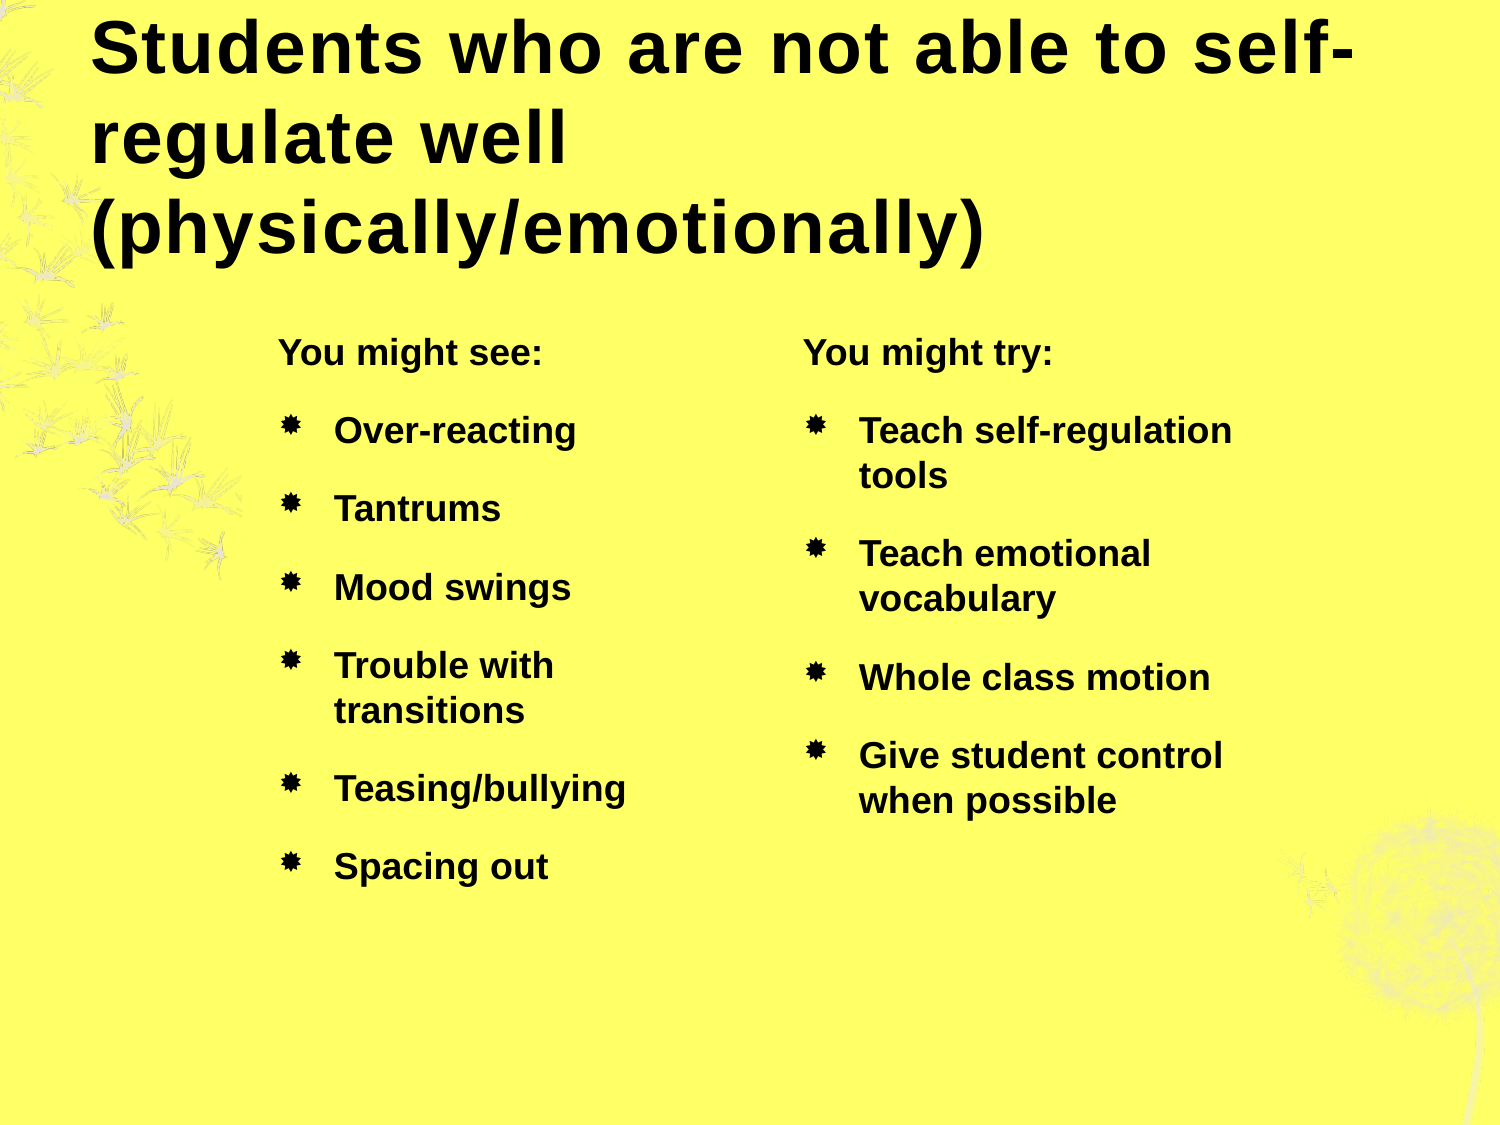

# Students who are not able to self-regulate well (physically/emotionally)
You might see:
Over-reacting
Tantrums
Mood swings
Trouble with transitions
Teasing/bullying
Spacing out
You might try:
Teach self-regulation tools
Teach emotional vocabulary
Whole class motion
Give student control when possible